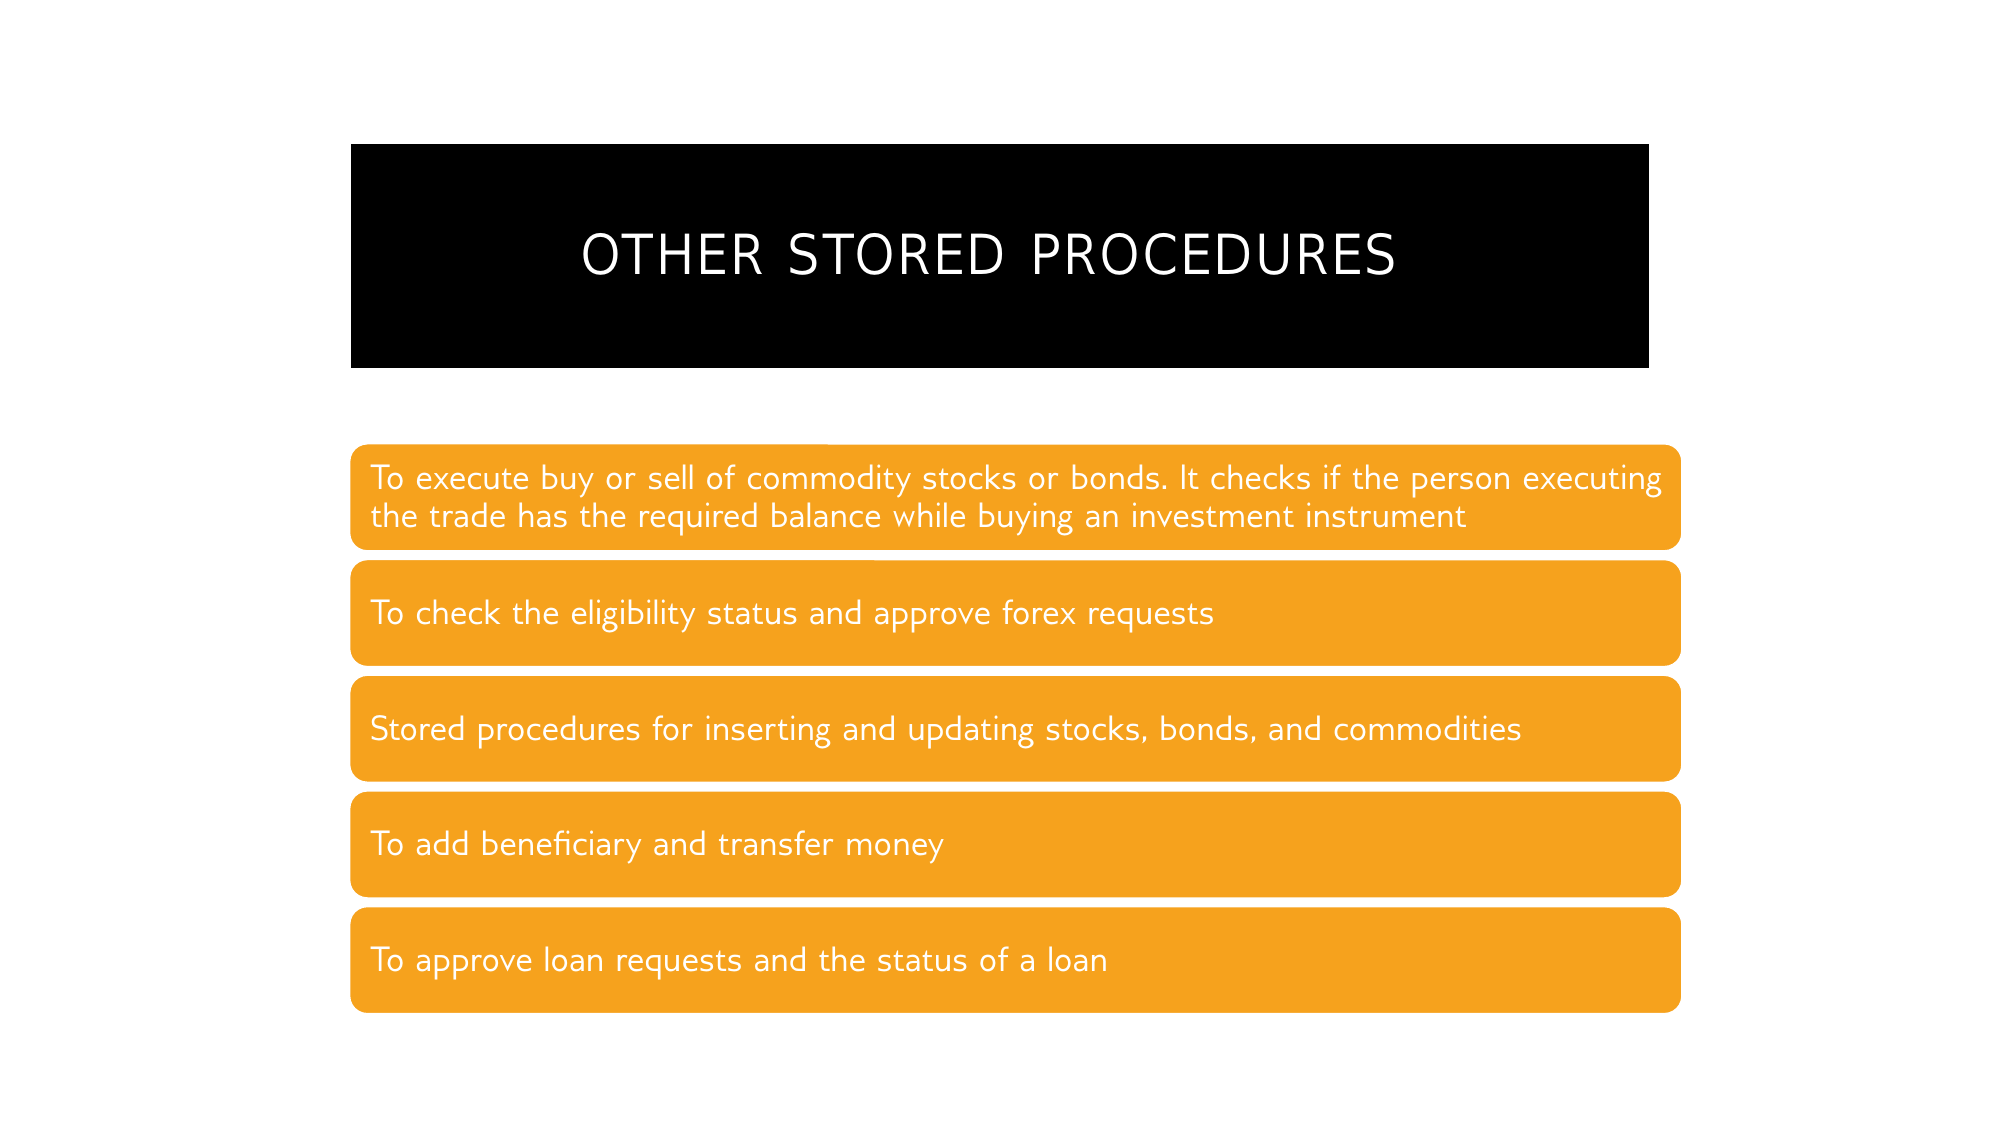

# Other Stored Procedures
To execute buy or sell of commodity stocks or bonds. It checks if the person executing the trade has the required balance while buying an investment instrument
To check the eligibility status and approve forex requests
Stored procedures for inserting and updating stocks, bonds, and commodities
To add beneficiary and transfer money
To approve loan requests and the status of a loan